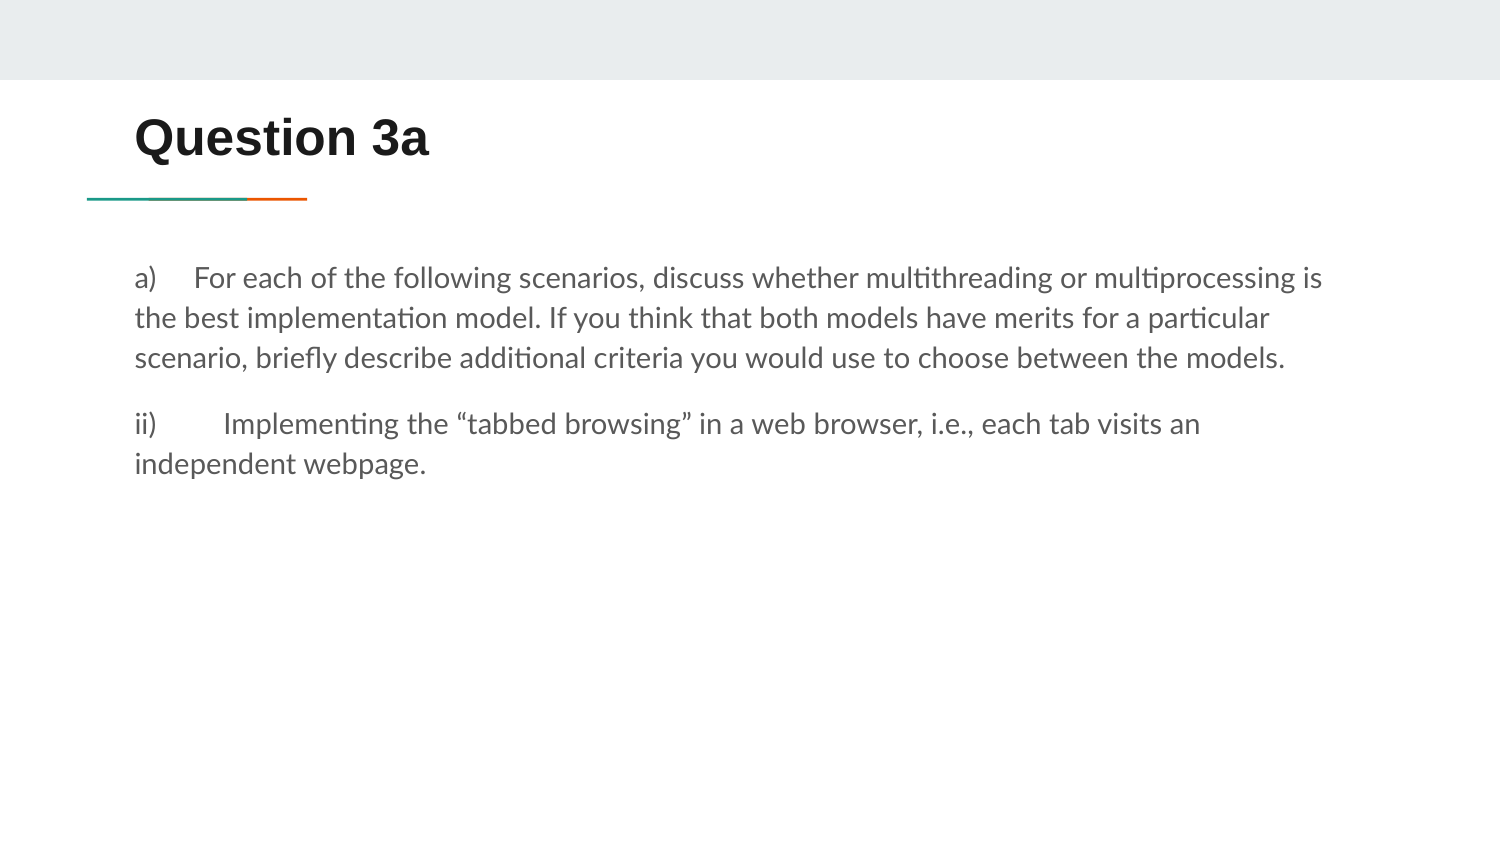

# Question 3a
a)     For each of the following scenarios, discuss whether multithreading or multiprocessing is the best implementation model. If you think that both models have merits for a particular scenario, briefly describe additional criteria you would use to choose between the models.
ii)         Implementing the “tabbed browsing” in a web browser, i.e., each tab visits an independent webpage.